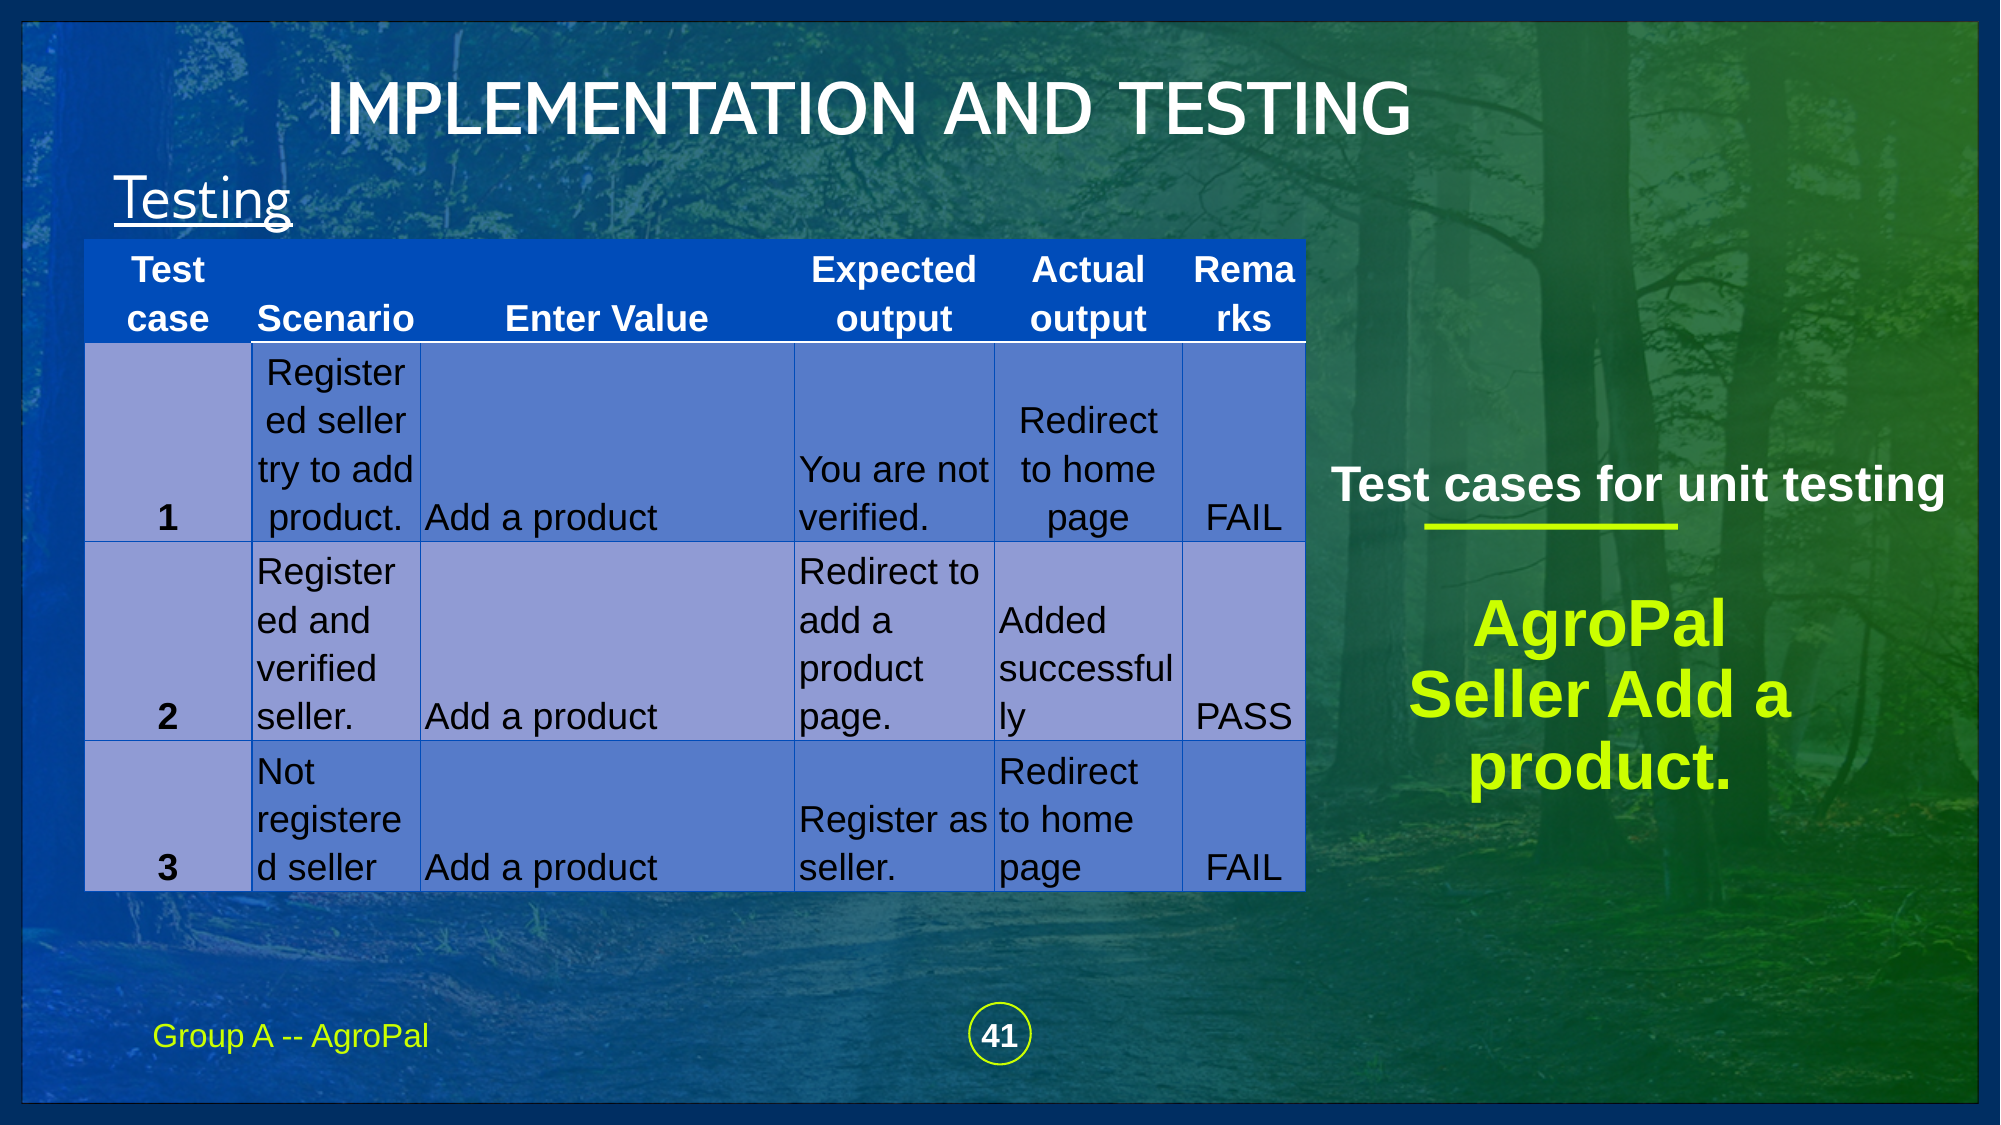

implementation and testinG
Testing
| Test case | Scenario | Enter Value | Expected output | Actual output | Remarks |
| --- | --- | --- | --- | --- | --- |
| 1 | Registered seller try to add product. | Add a product | You are not verified. | Redirect to home page | FAIL |
| 2 | Registered and verified seller. | Add a product | Redirect to add a product page. | Added successfully | PASS |
| 3 | Not registered seller | Add a product | Register as seller. | Redirect to home page | FAIL |
# Test cases for unit testing
AgroPal Seller Add a product.
Group A -- AgroPal
41